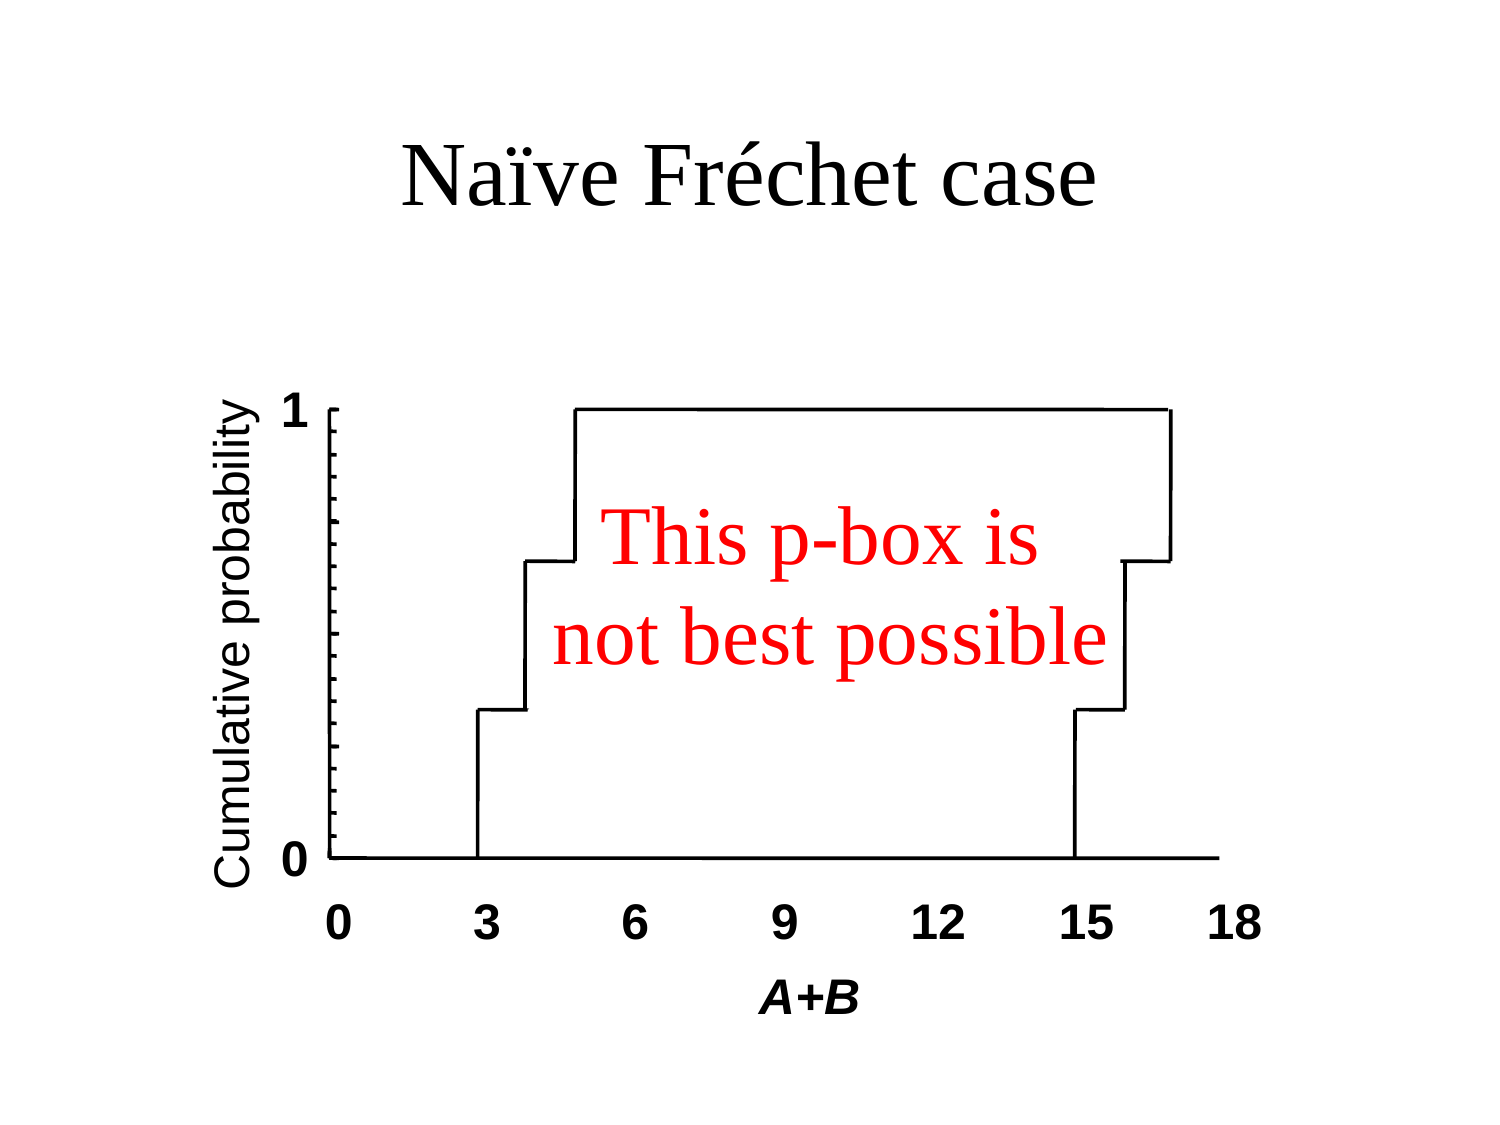

# Naïve Fréchet case
1

This p-box is
not best possible

Cumulative probability

0

0
3
6
9
12
15
18
A+B